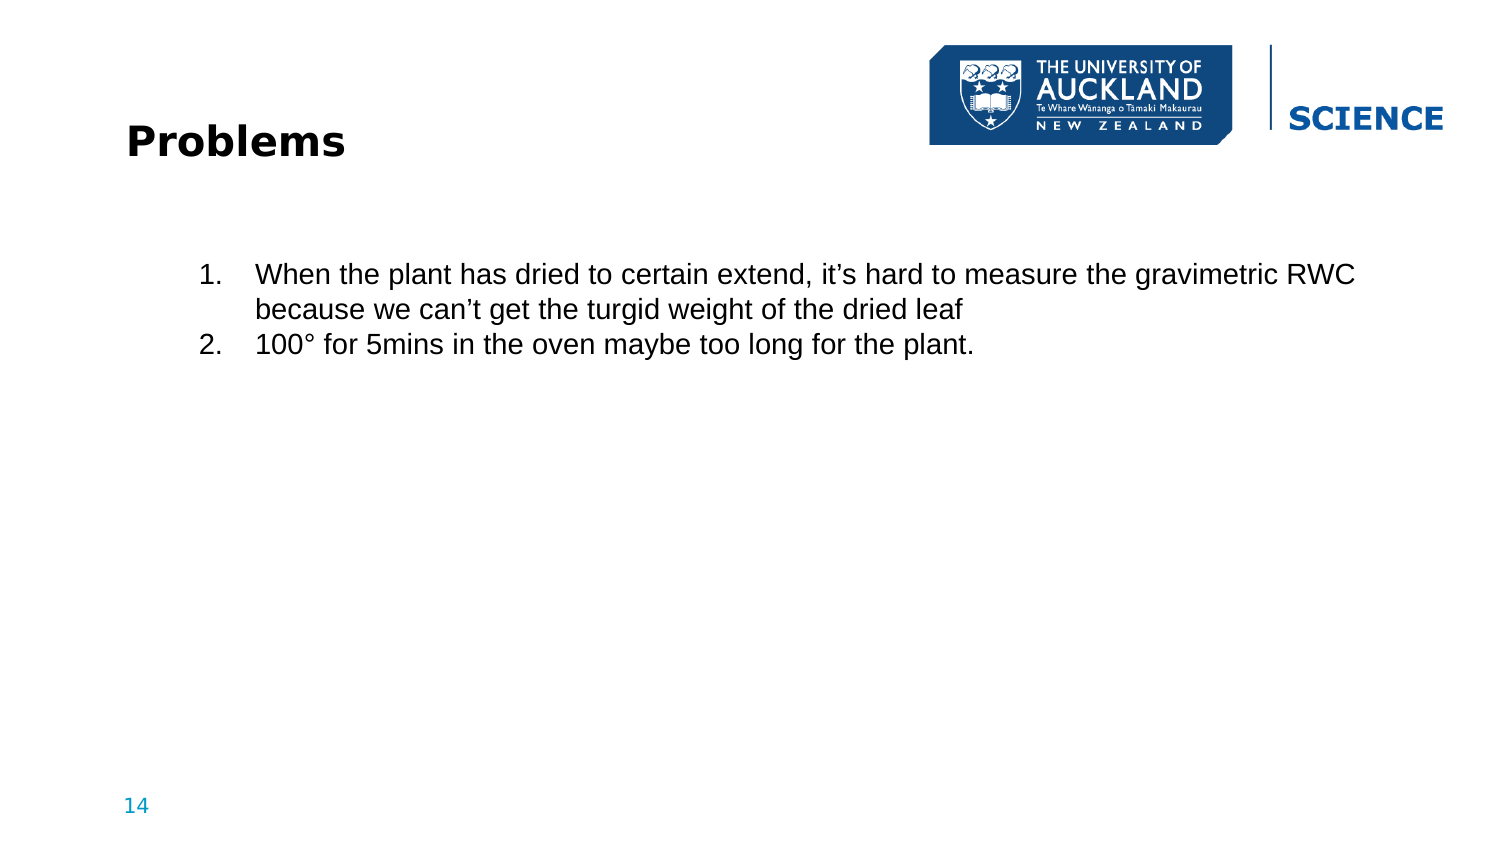

Problems
When the plant has dried to certain extend, it’s hard to measure the gravimetric RWC because we can’t get the turgid weight of the dried leaf
100° for 5mins in the oven maybe too long for the plant.
14